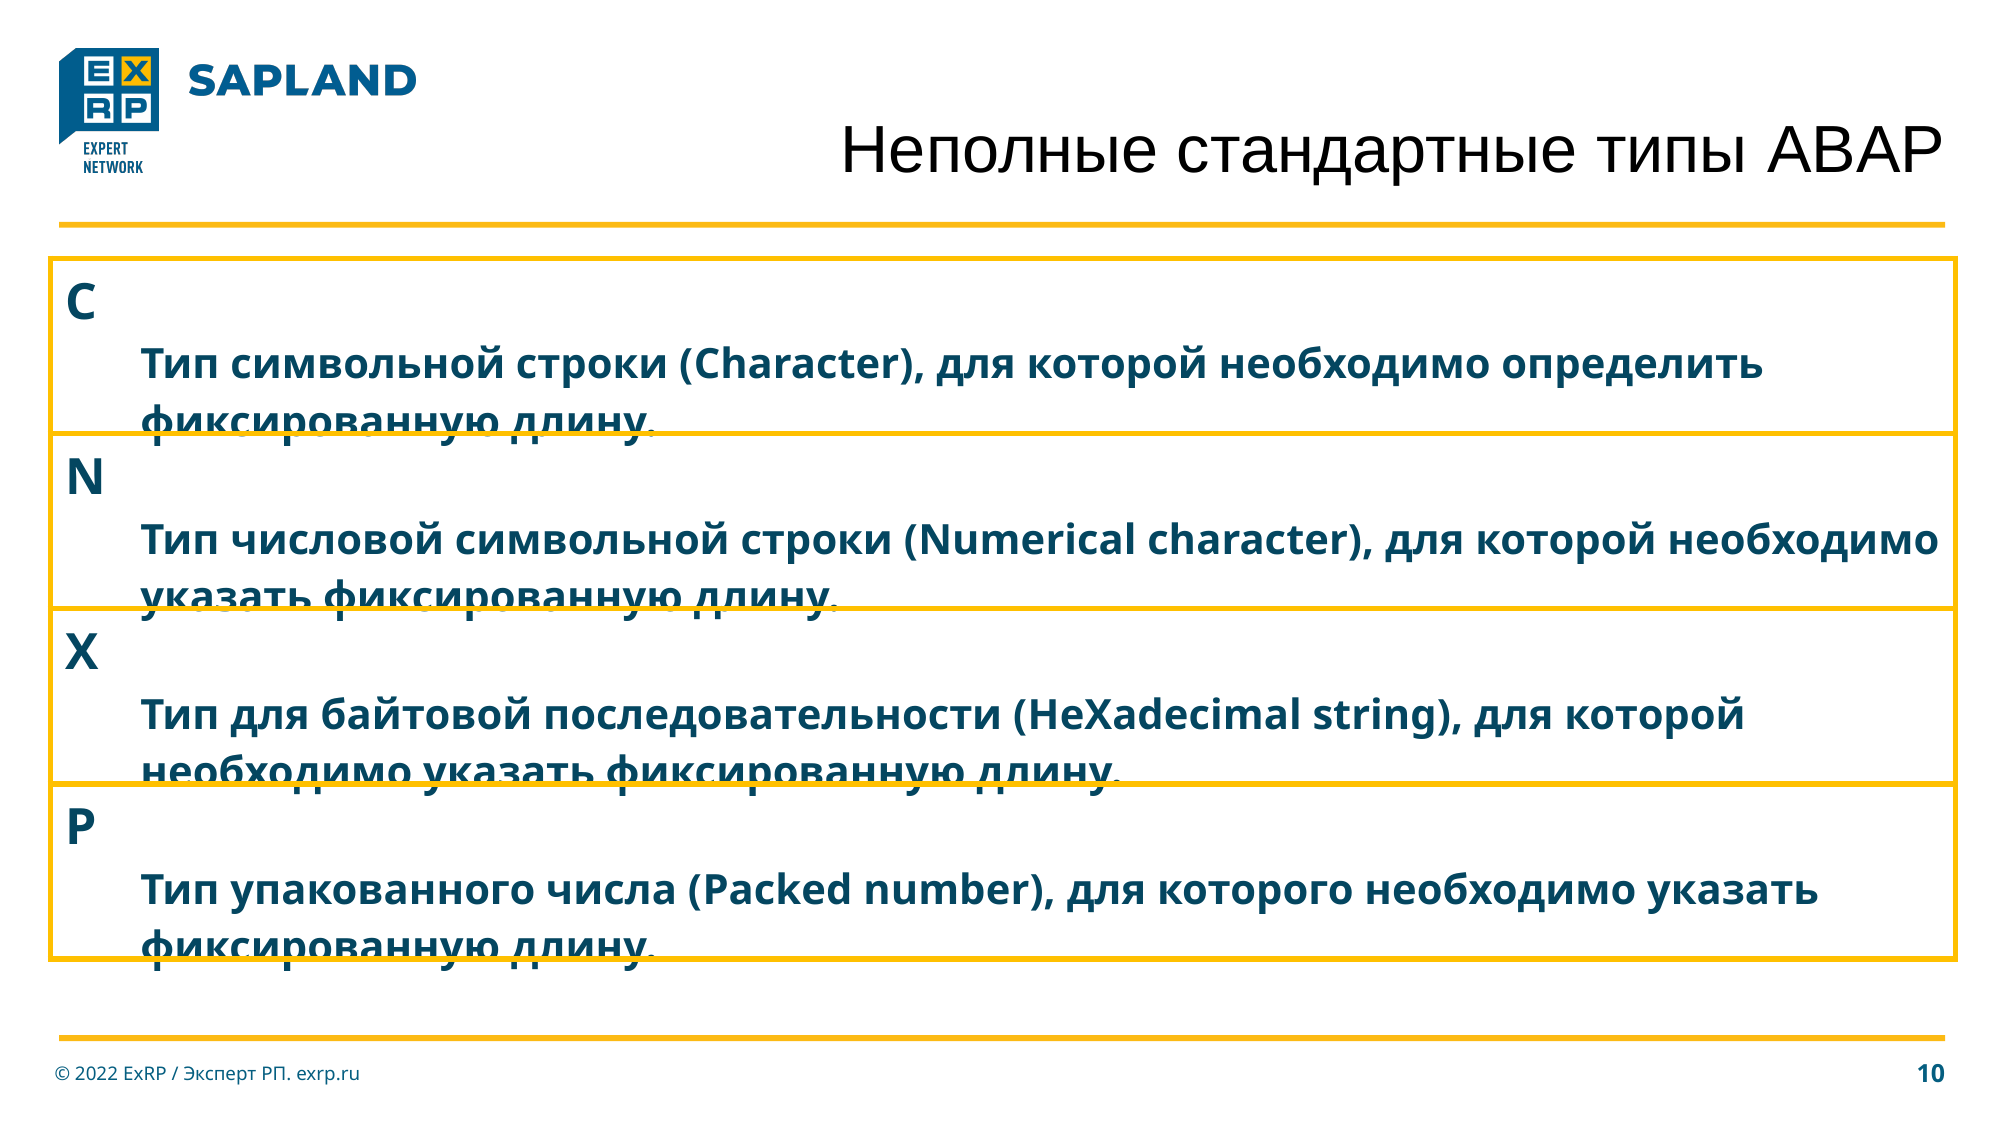

# Неполные стандартные типы ABAP
| С Тип символьной строки (Character), для которой необходимо определить фиксированную длину. |
| --- |
| N Тип числовой символьной строки (Numerical character), для которой необходимо указать фиксированную длину. |
| X Тип для байтовой последовательности (HeXadecimal string), для которой необходимо указать фиксированную длину. |
| P Тип упакованного числа (Packed number), для которого необходимо указать фиксированную длину. |
© 2022 ExRP / Эксперт РП. exrp.ru
10